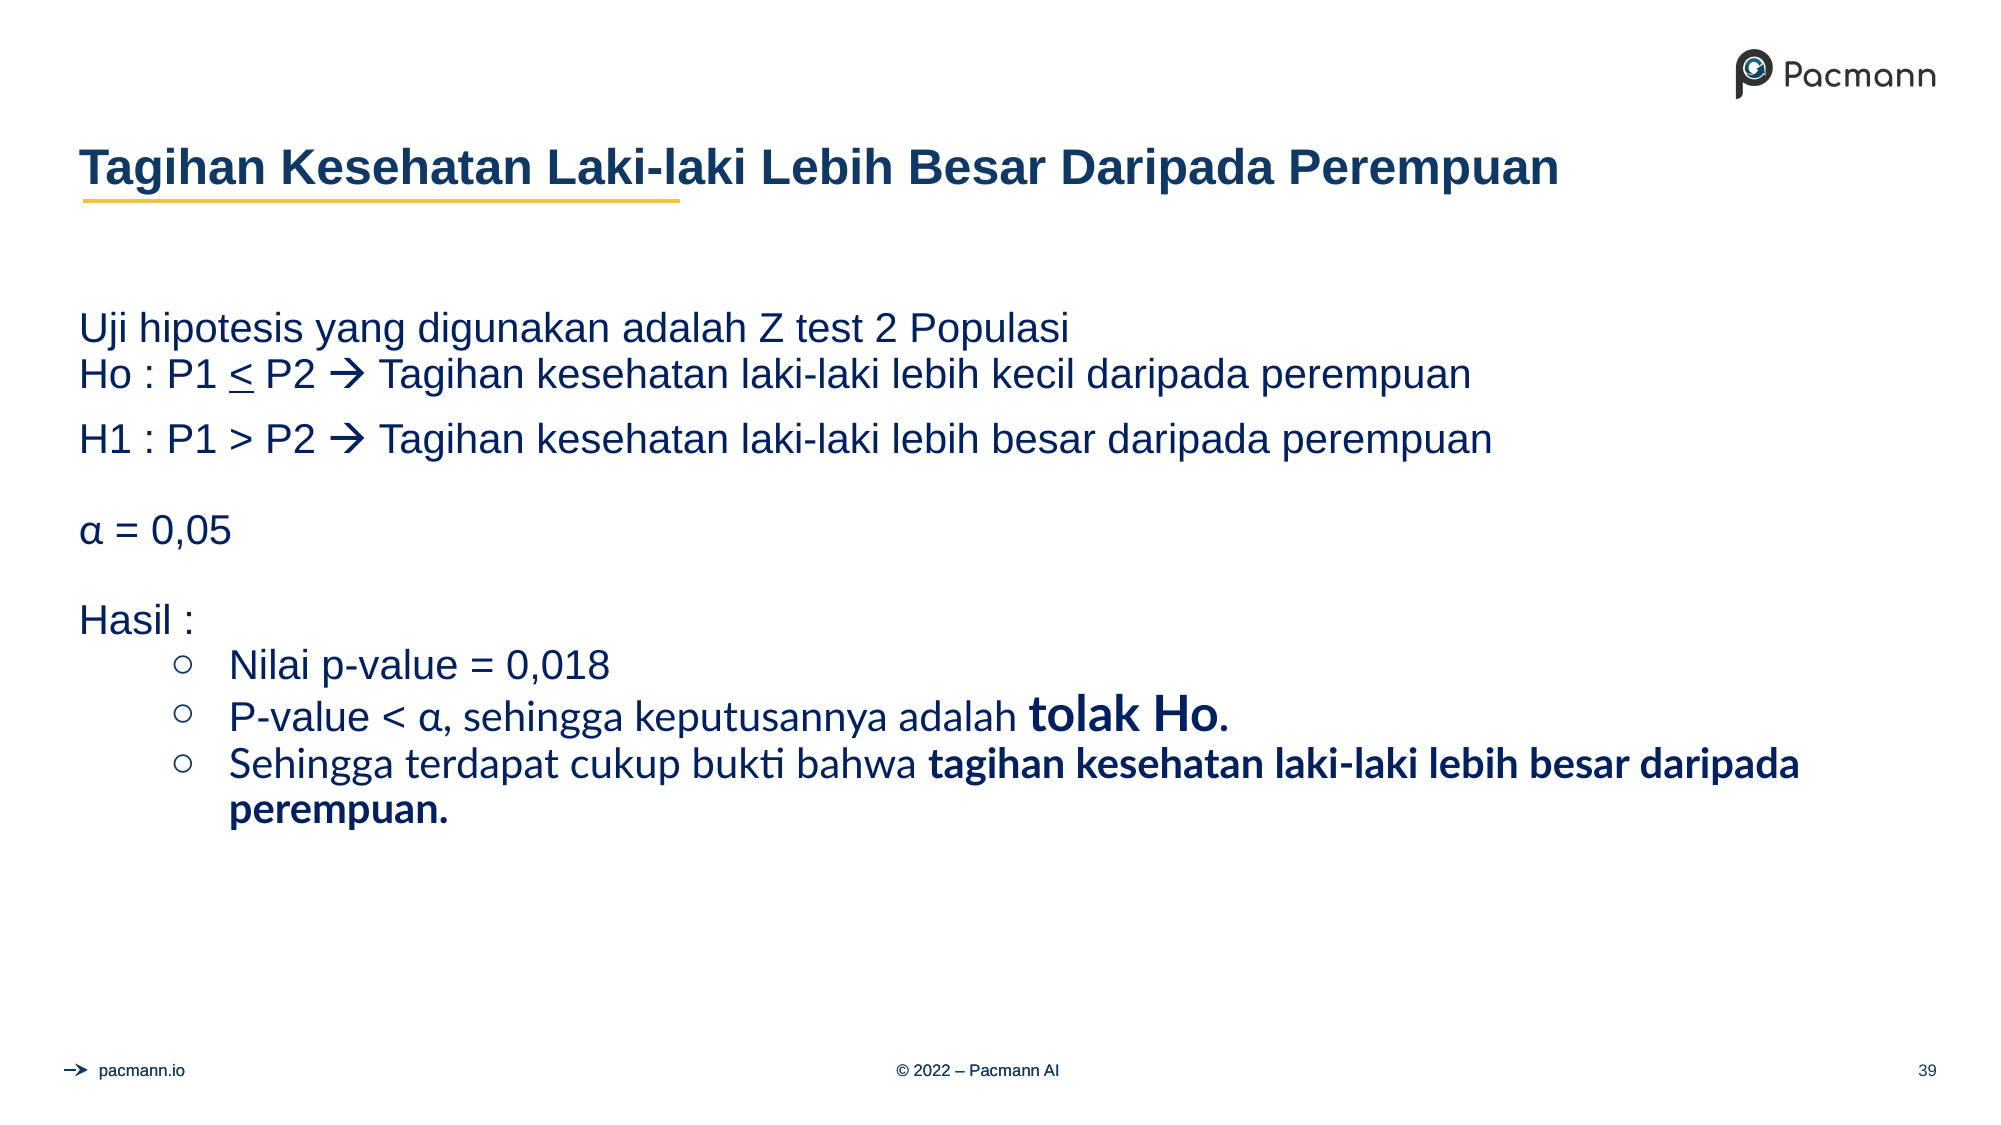

# Tagihan Kesehatan Laki-laki Lebih Besar Daripada Perempuan
Uji hipotesis yang digunakan adalah Z test 2 Populasi
Ho : P1 < P2 🡪 Tagihan kesehatan laki-laki lebih kecil daripada perempuan
H1 : P1 > P2 🡪 Tagihan kesehatan laki-laki lebih besar daripada perempuan

α = 0,05

Hasil :
Nilai p-value = 0,018
P-value < α, sehingga keputusannya adalah tolak Ho.
Sehingga terdapat cukup bukti bahwa tagihan kesehatan laki-laki lebih besar daripada perempuan.